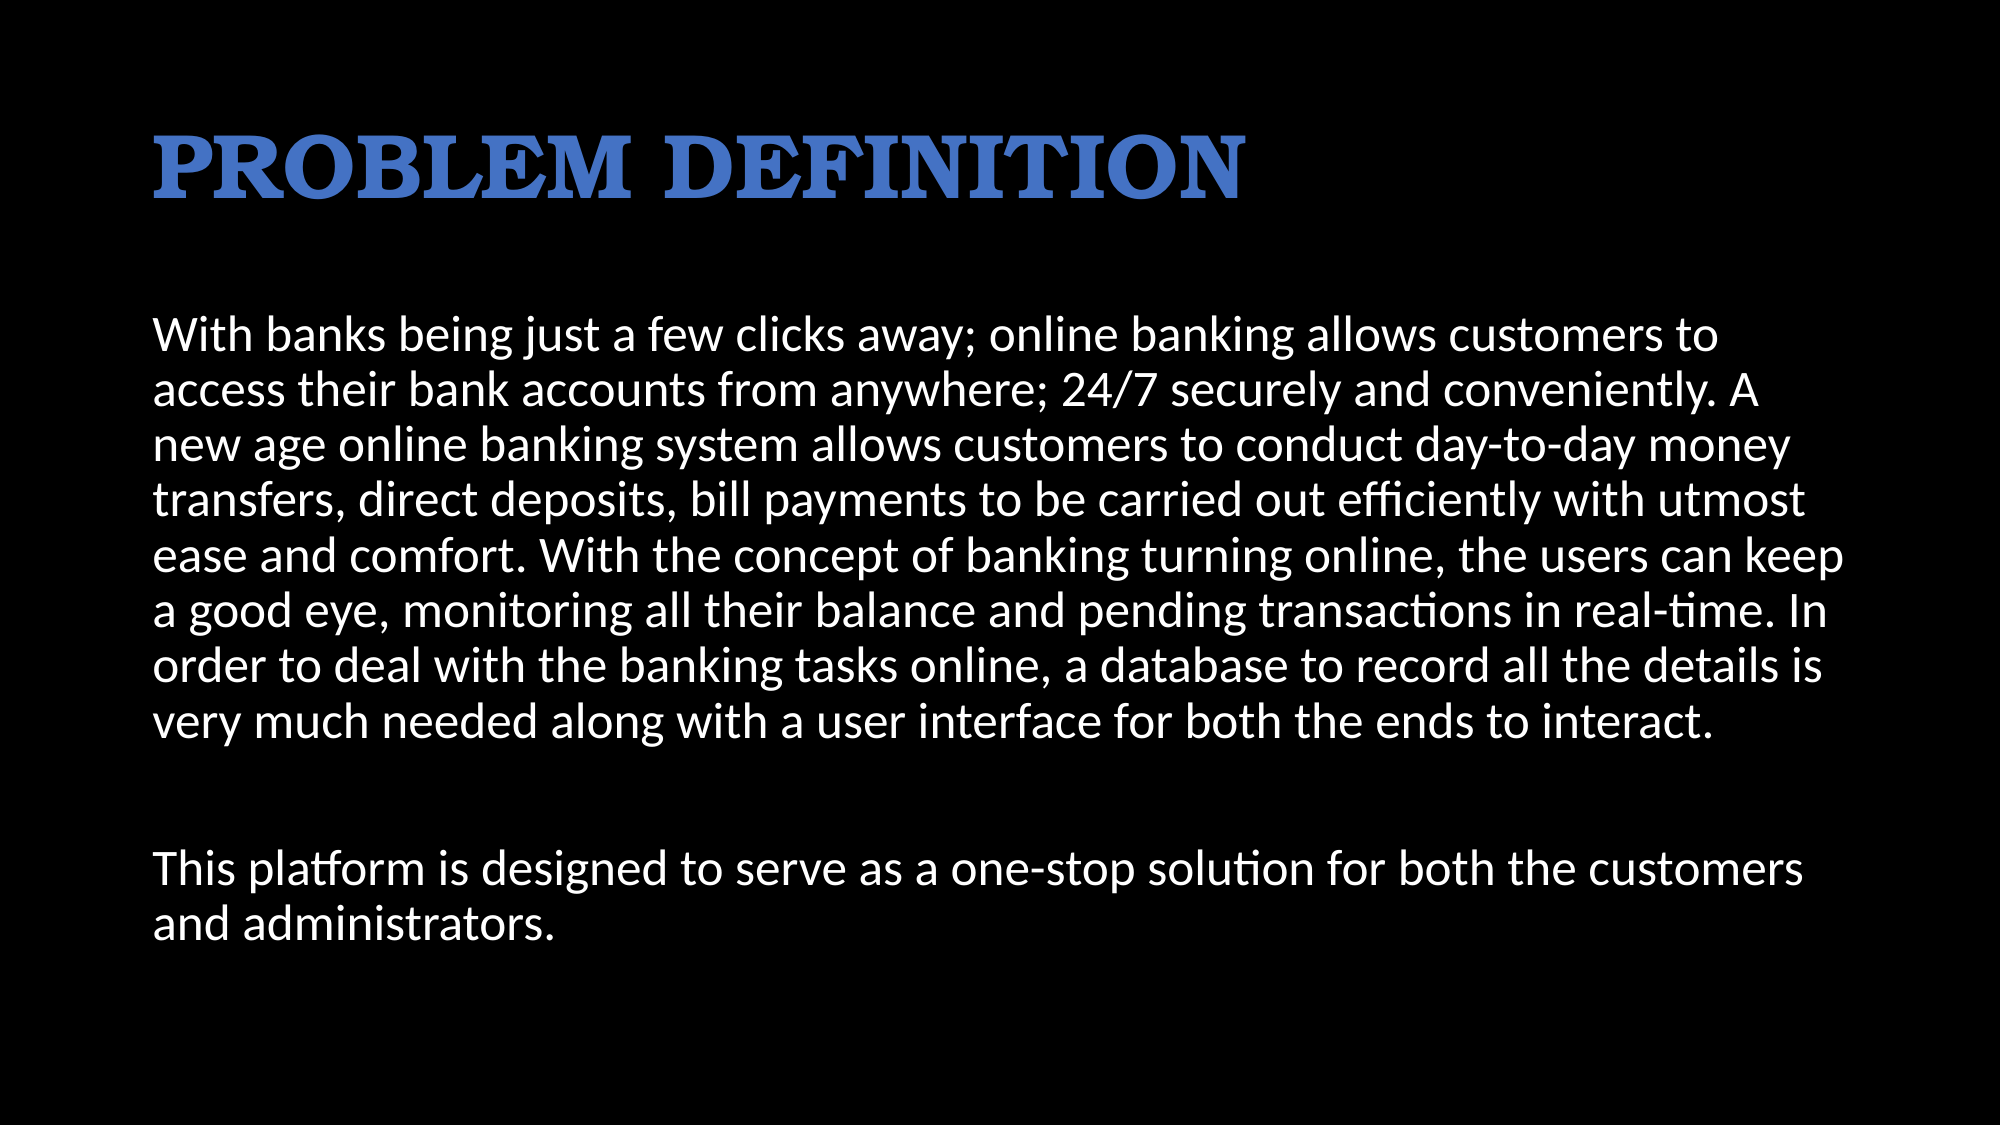

# PROBLEM DEFINITION
With banks being just a few clicks away; online banking allows customers to access their bank accounts from anywhere; 24/7 securely and conveniently. A new age online banking system allows customers to conduct day-to-day money transfers, direct deposits, bill payments to be carried out efficiently with utmost ease and comfort. With the concept of banking turning online, the users can keep a good eye, monitoring all their balance and pending transactions in real-time. In order to deal with the banking tasks online, a database to record all the details is very much needed along with a user interface for both the ends to interact.

This platform is designed to serve as a one-stop solution for both the customers and administrators.